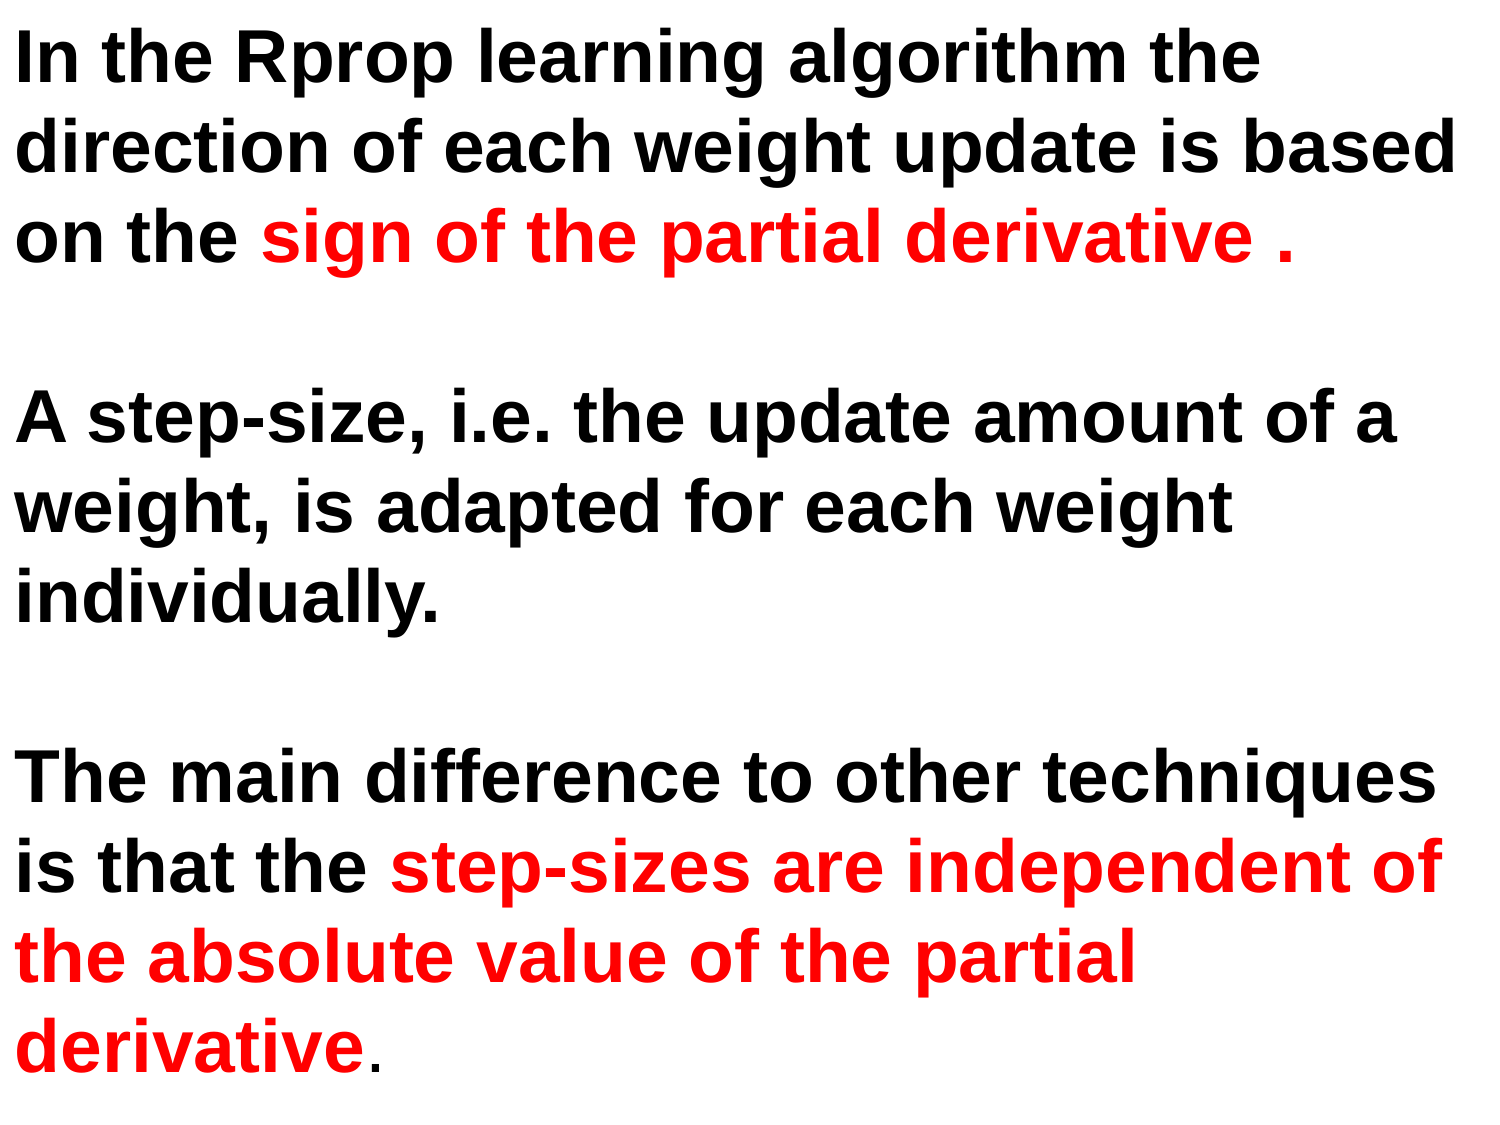

In the Rprop learning algorithm the direction of each weight update is based on the sign of the partial derivative .

A step-size, i.e. the update amount of a weight, is adapted for each weight individually.

The main difference to other techniques is that the step-sizes are independent of the absolute value of the partial derivative.